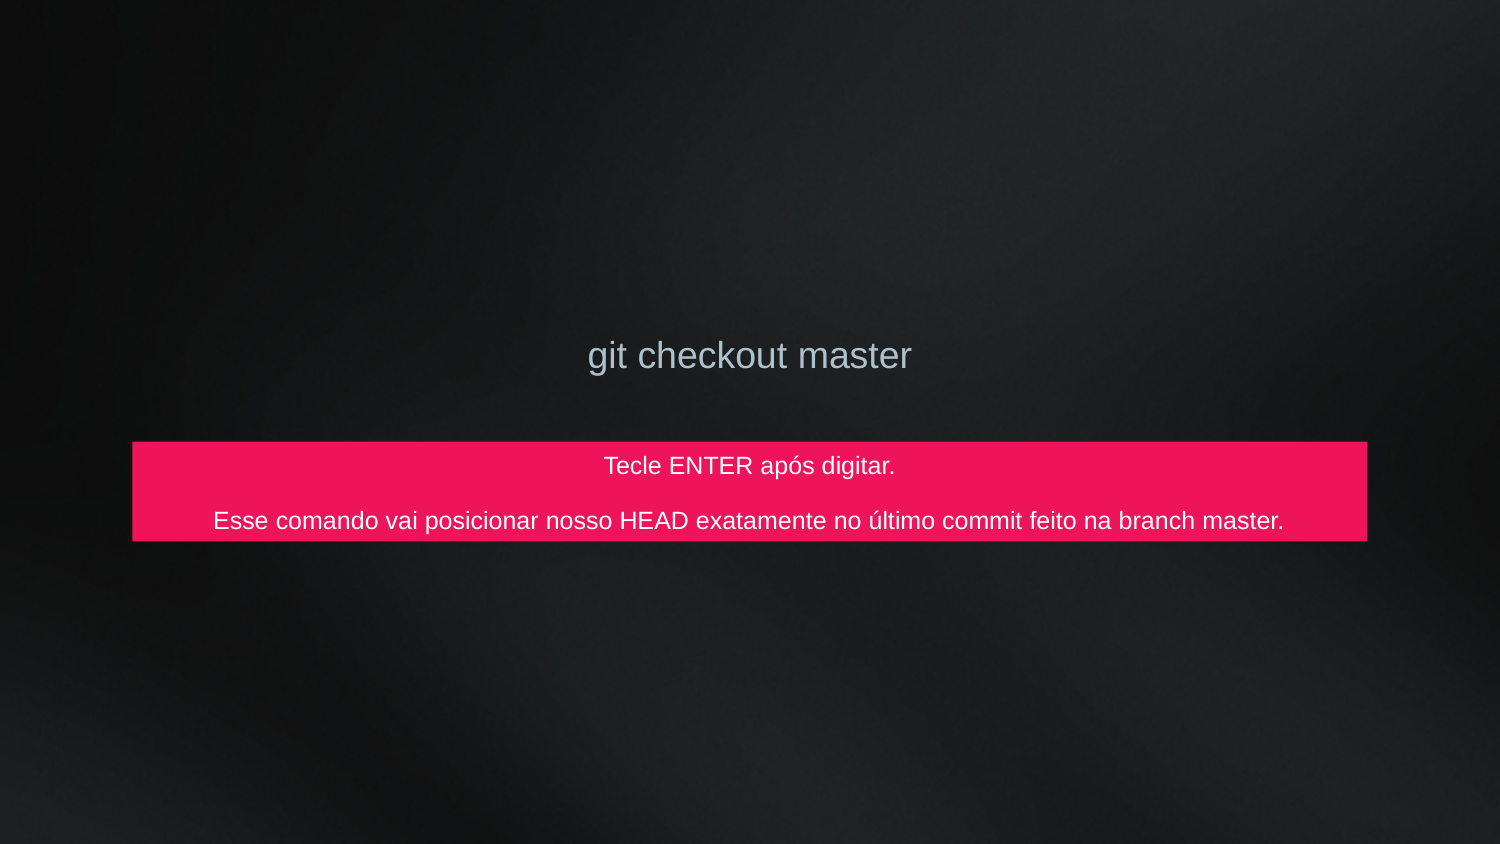

git checkout master
Tecle ENTER após digitar.
Esse comando vai posicionar nosso HEAD exatamente no último commit feito na branch master.